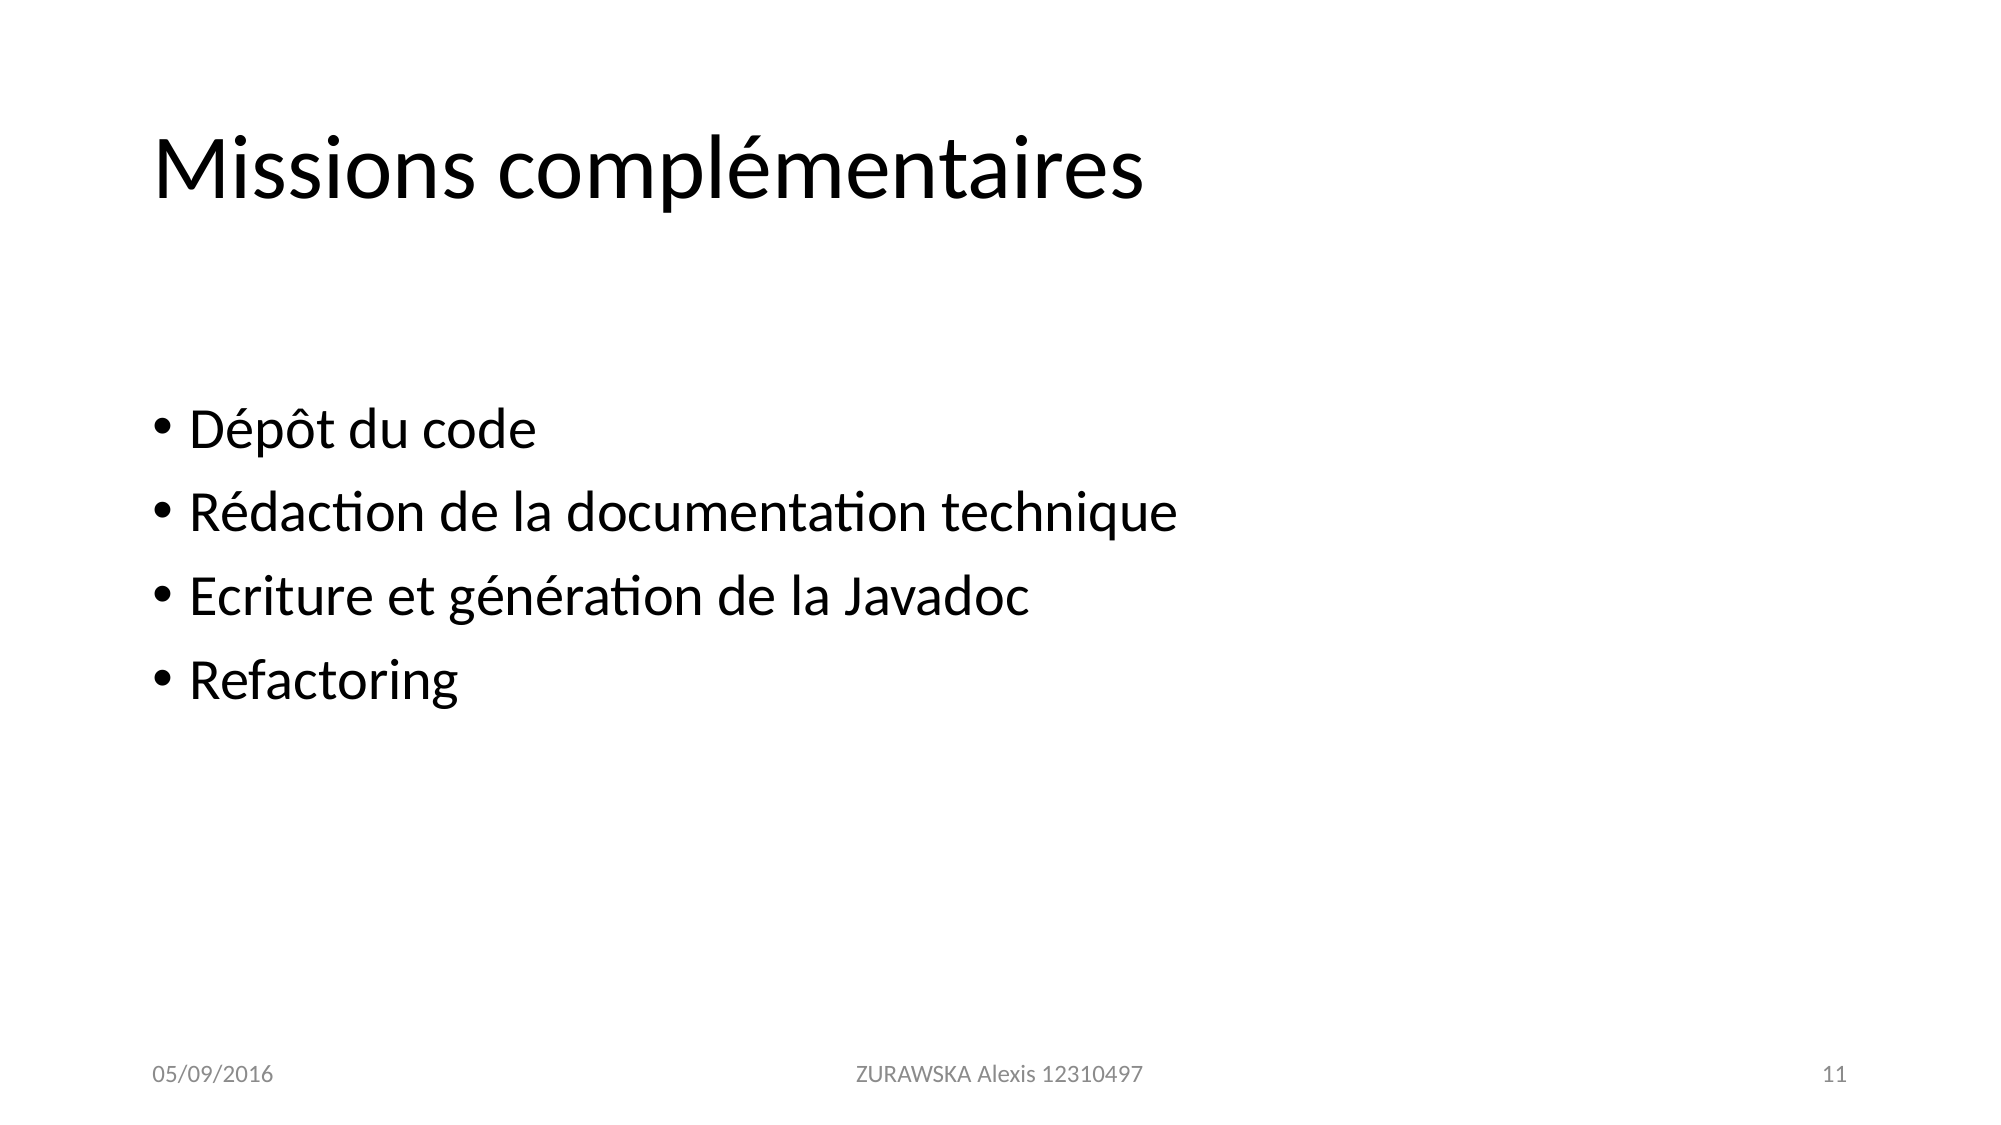

# Missions complémentaires

Dépôt du code
Rédaction de la documentation technique
Ecriture et génération de la Javadoc
Refactoring
05/09/2016
ZURAWSKA Alexis 12310497
11